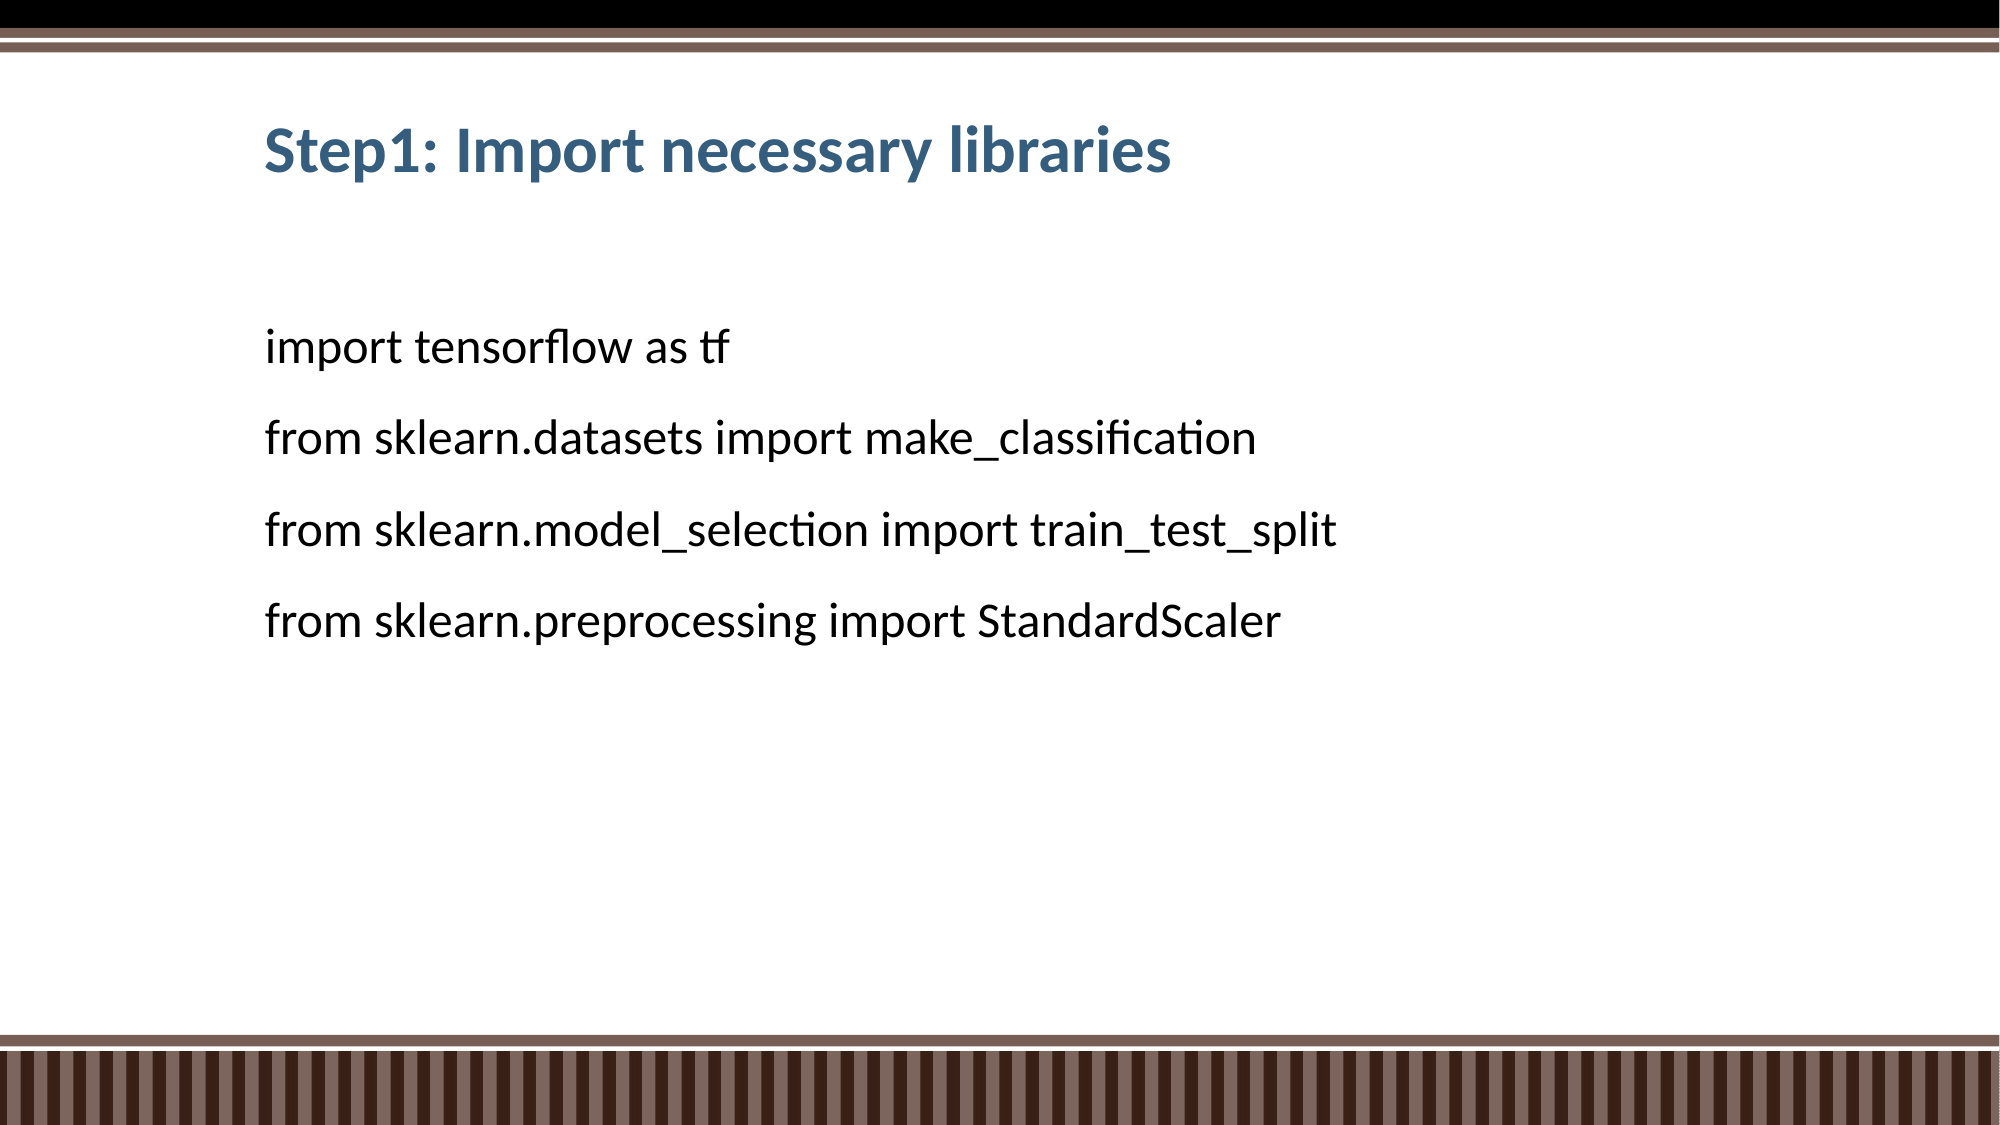

# Step1: Import necessary libraries
import tensorflow as tf
from sklearn.datasets import make_classification
from sklearn.model_selection import train_test_split
from sklearn.preprocessing import StandardScaler